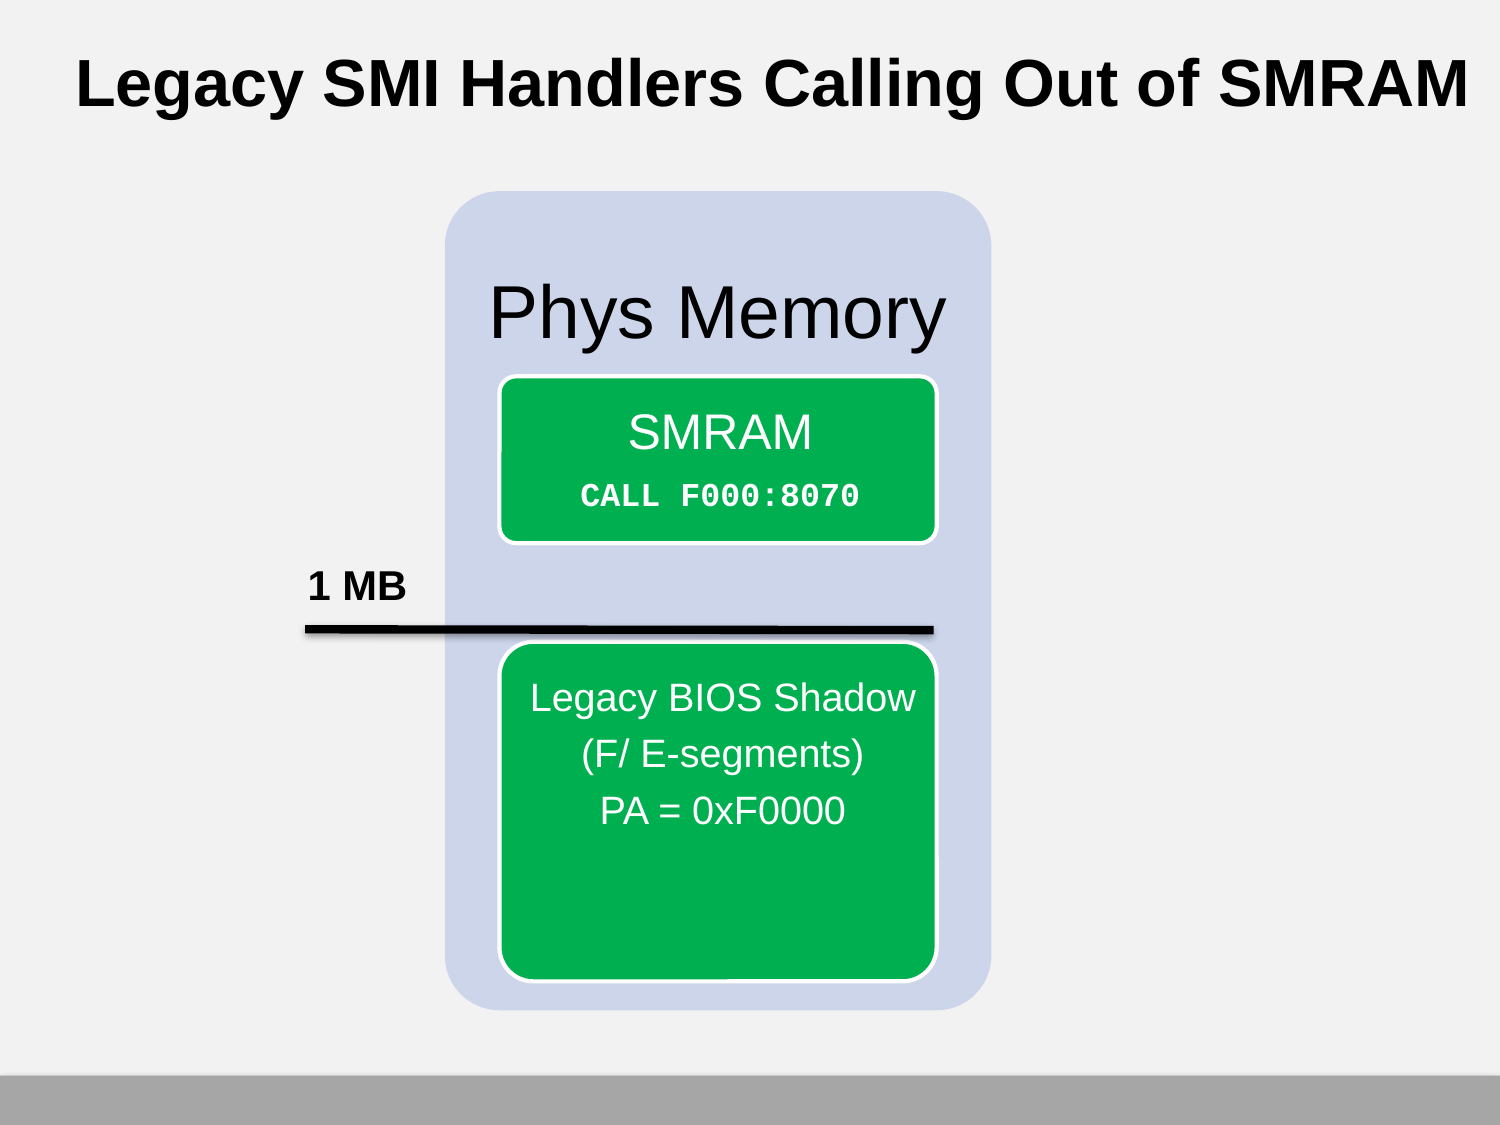

# Legacy SMI Handlers Calling Out of SMRAM
Phys Memory
SMRAM
CALL F000:8070
Legacy BIOS Shadow
(F/ E-segments)
PA = 0xF0000

1 MB